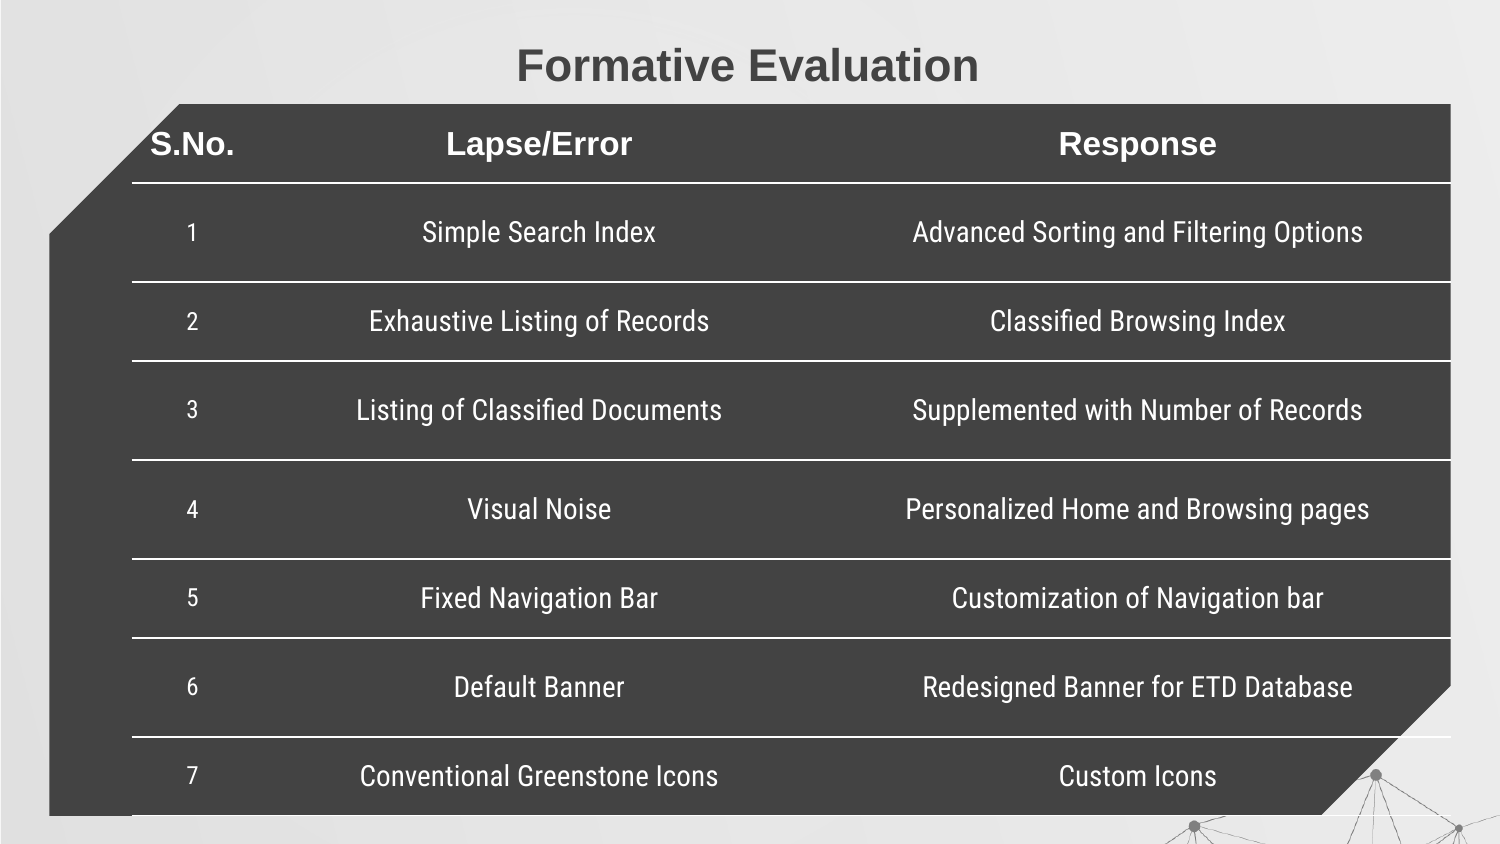

# Formative Evaluation
| S.No. | Lapse/Error | Response |
| --- | --- | --- |
| 1 | Simple Search Index | Advanced Sorting and Filtering Options |
| 2 | Exhaustive Listing of Records | Classified Browsing Index |
| 3 | Listing of Classified Documents | Supplemented with Number of Records |
| 4 | Visual Noise | Personalized Home and Browsing pages |
| 5 | Fixed Navigation Bar | Customization of Navigation bar |
| 6 | Default Banner | Redesigned Banner for ETD Database |
| 7 | Conventional Greenstone Icons | Custom Icons |